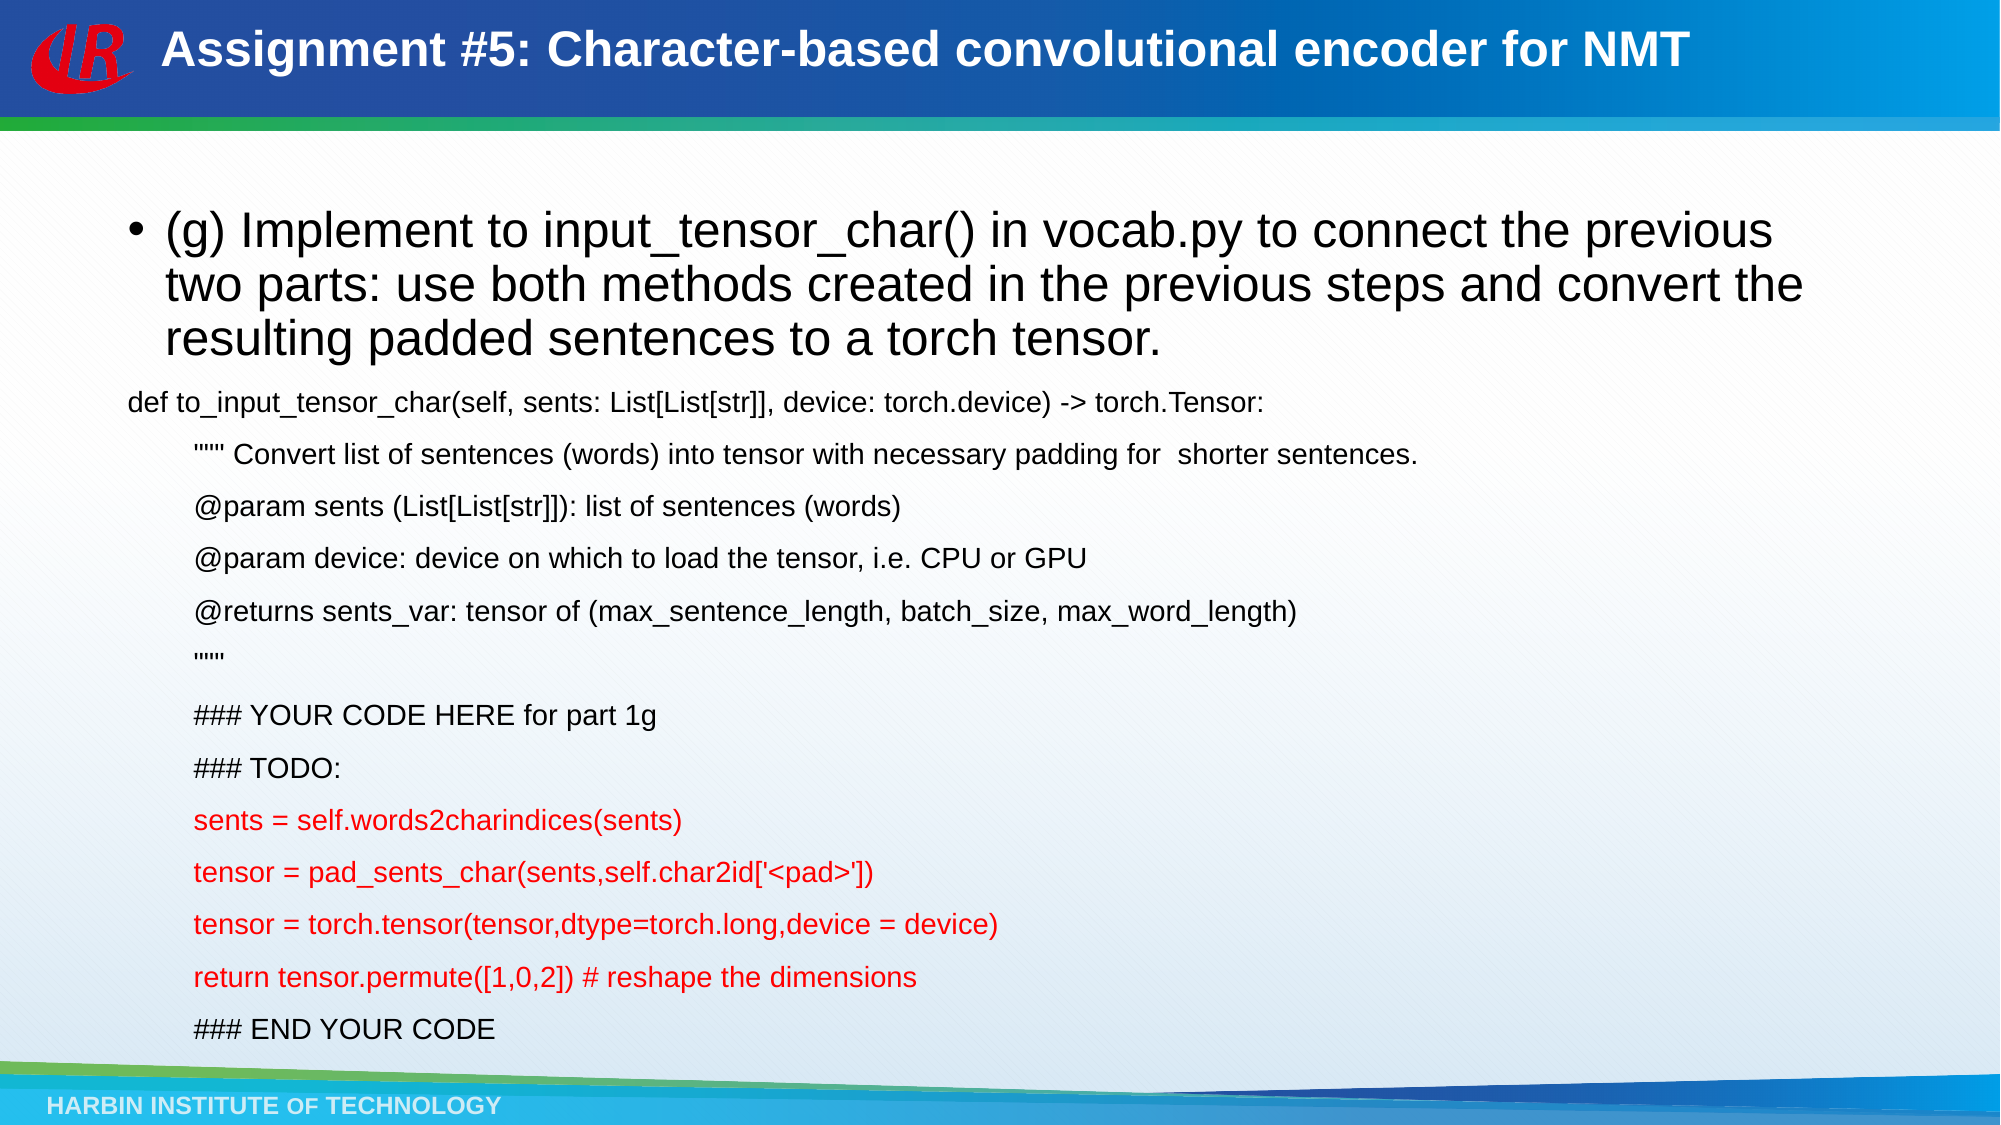

# Assignment #5: Character-based convolutional encoder for NMT
(g) Implement to input_tensor_char() in vocab.py to connect the previous two parts: use both methods created in the previous steps and convert the resulting padded sentences to a torch tensor.
def to_input_tensor_char(self, sents: List[List[str]], device: torch.device) -> torch.Tensor:
        """ Convert list of sentences (words) into tensor with necessary padding for  shorter sentences.
        @param sents (List[List[str]]): list of sentences (words)
        @param device: device on which to load the tensor, i.e. CPU or GPU
        @returns sents_var: tensor of (max_sentence_length, batch_size, max_word_length)
        """
        ### YOUR CODE HERE for part 1g
        ### TODO:
        sents = self.words2charindices(sents)
        tensor = pad_sents_char(sents,self.char2id['<pad>'])
        tensor = torch.tensor(tensor,dtype=torch.long,device = device)
        return tensor.permute([1,0,2]) # reshape the dimensions
        ### END YOUR CODE

46
HARBIN INSTITUTE OF TECHNOLOGY